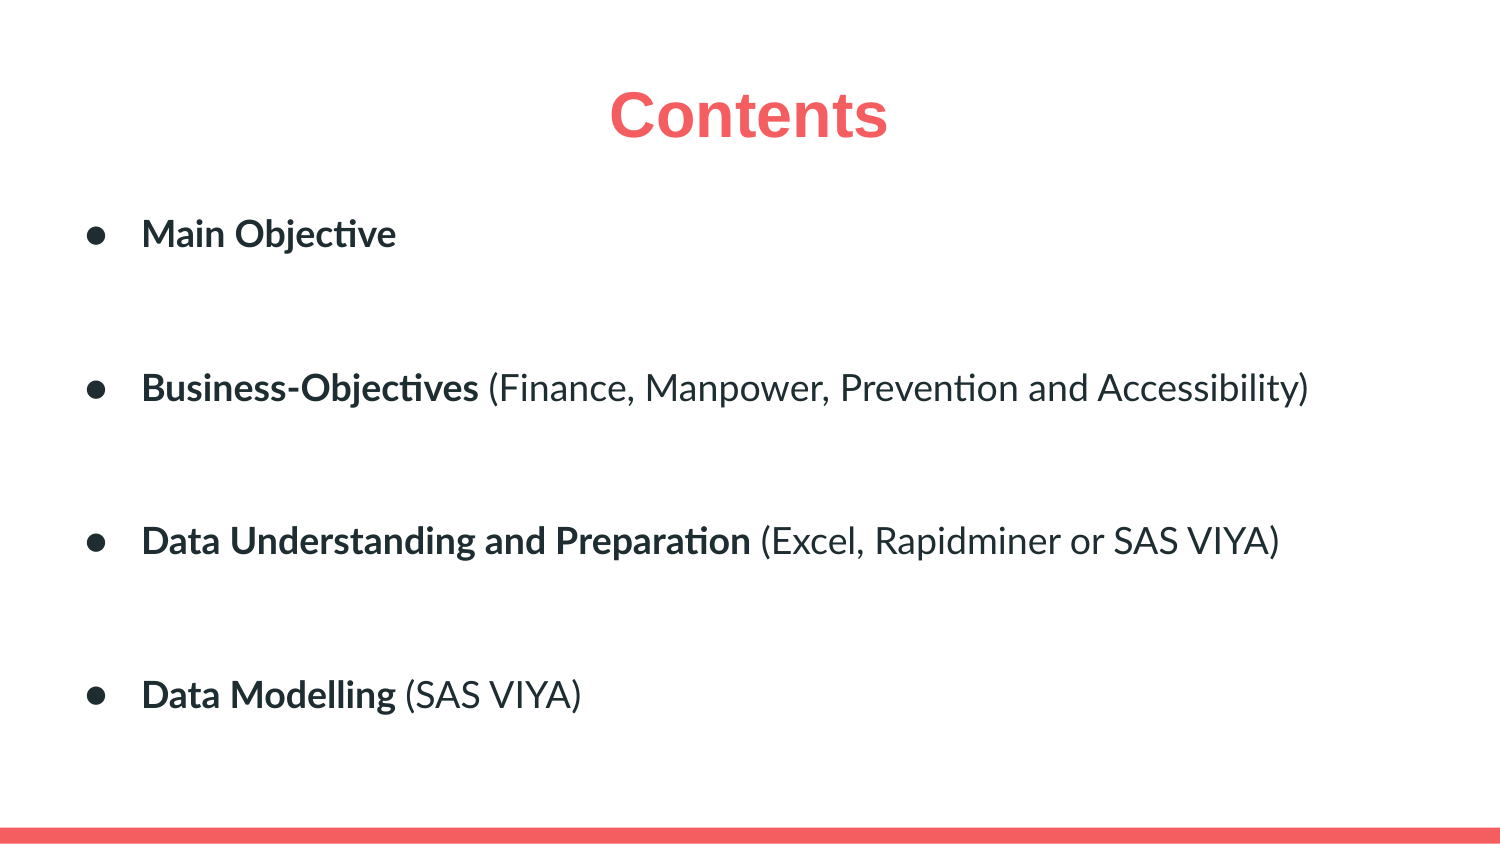

# Contents
Main Objective

Business-Objectives (Finance, Manpower, Prevention and Accessibility)

Data Understanding and Preparation (Excel, Rapidminer or SAS VIYA)

Data Modelling (SAS VIYA)